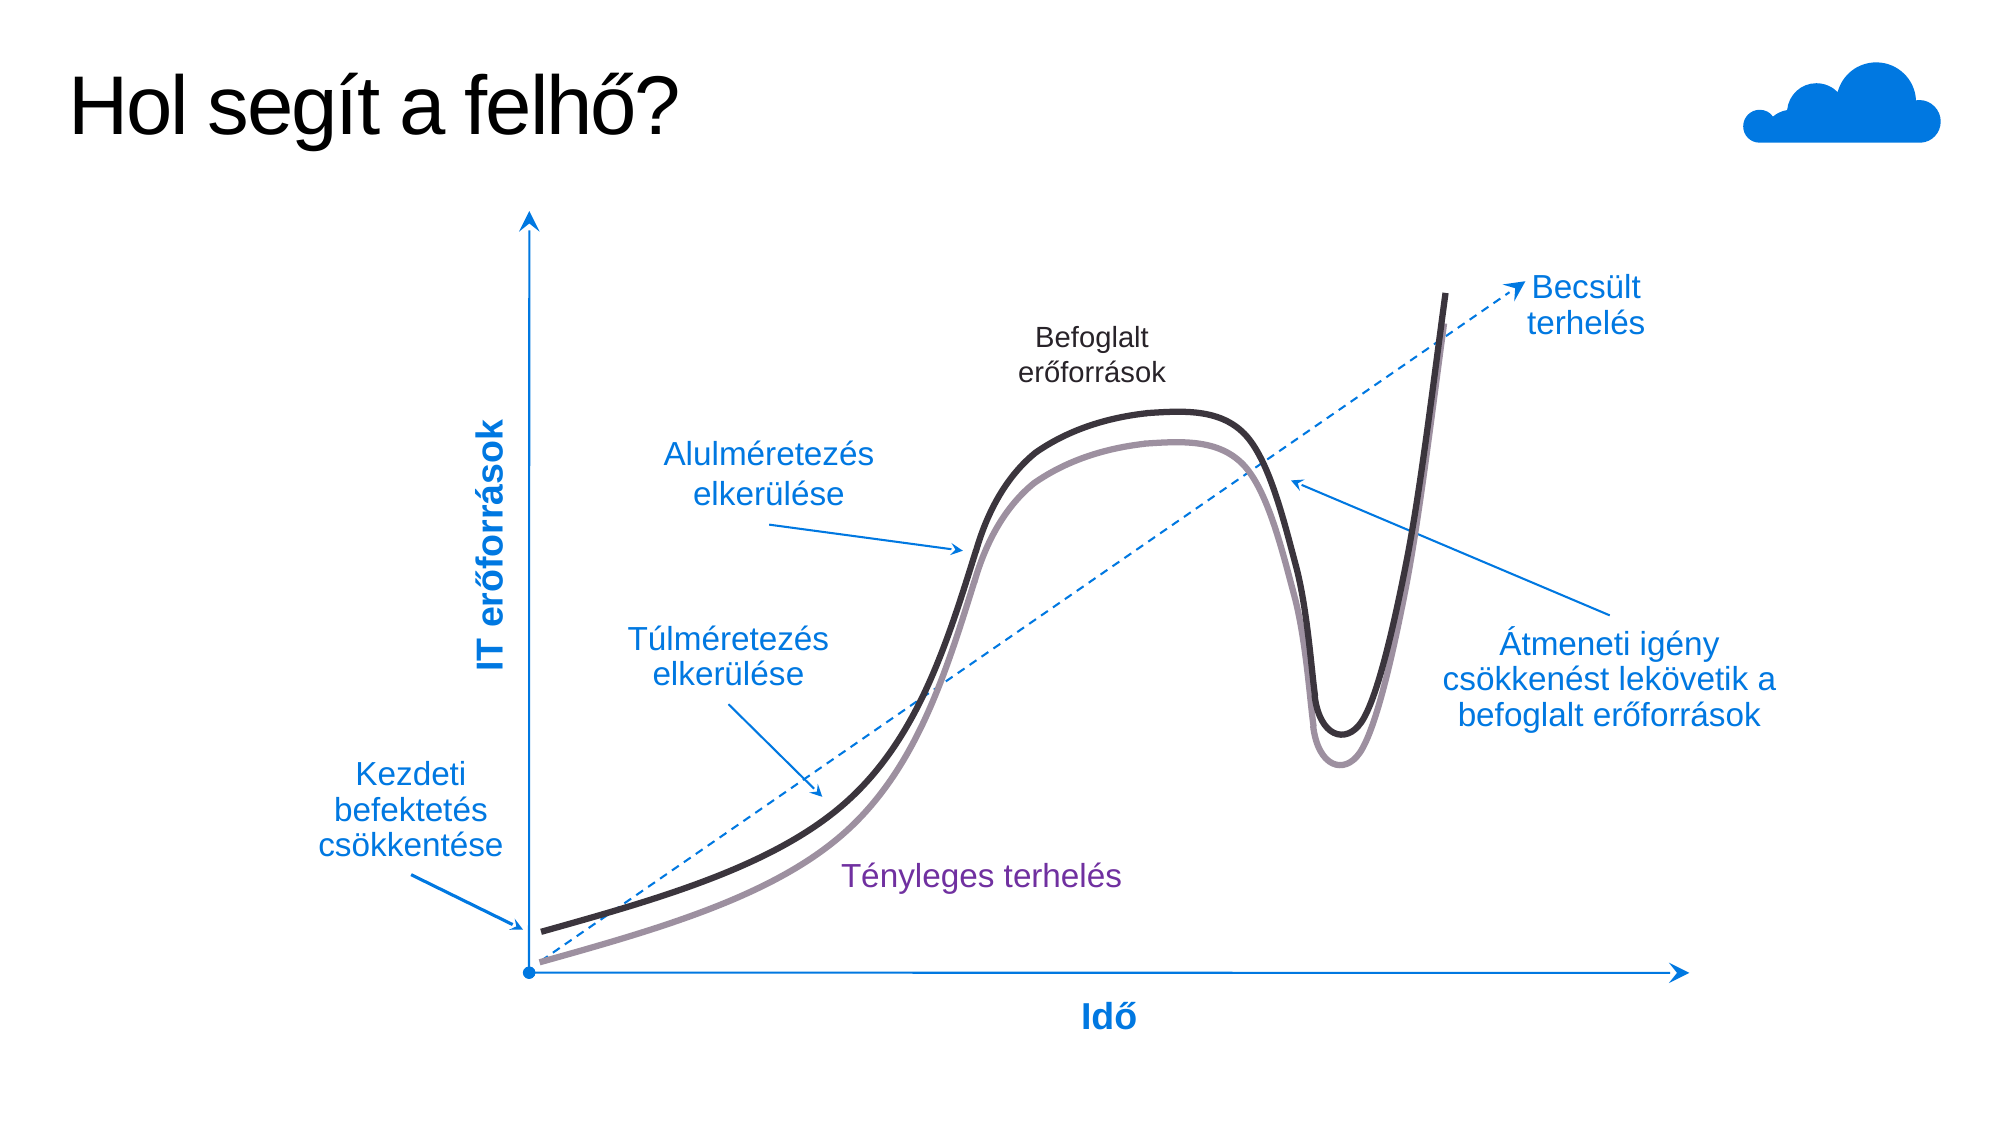

# Hol segít a felhő?
Becsült terhelés

Befoglalt erőforrások

Alulméretezés elkerülése
IT erőforrások
Túlméretezés elkerülése
Átmeneti igény csökkenést lekövetik a befoglalt erőforrások
Kezdeti befektetés csökkentése
Tényleges terhelés
Idő